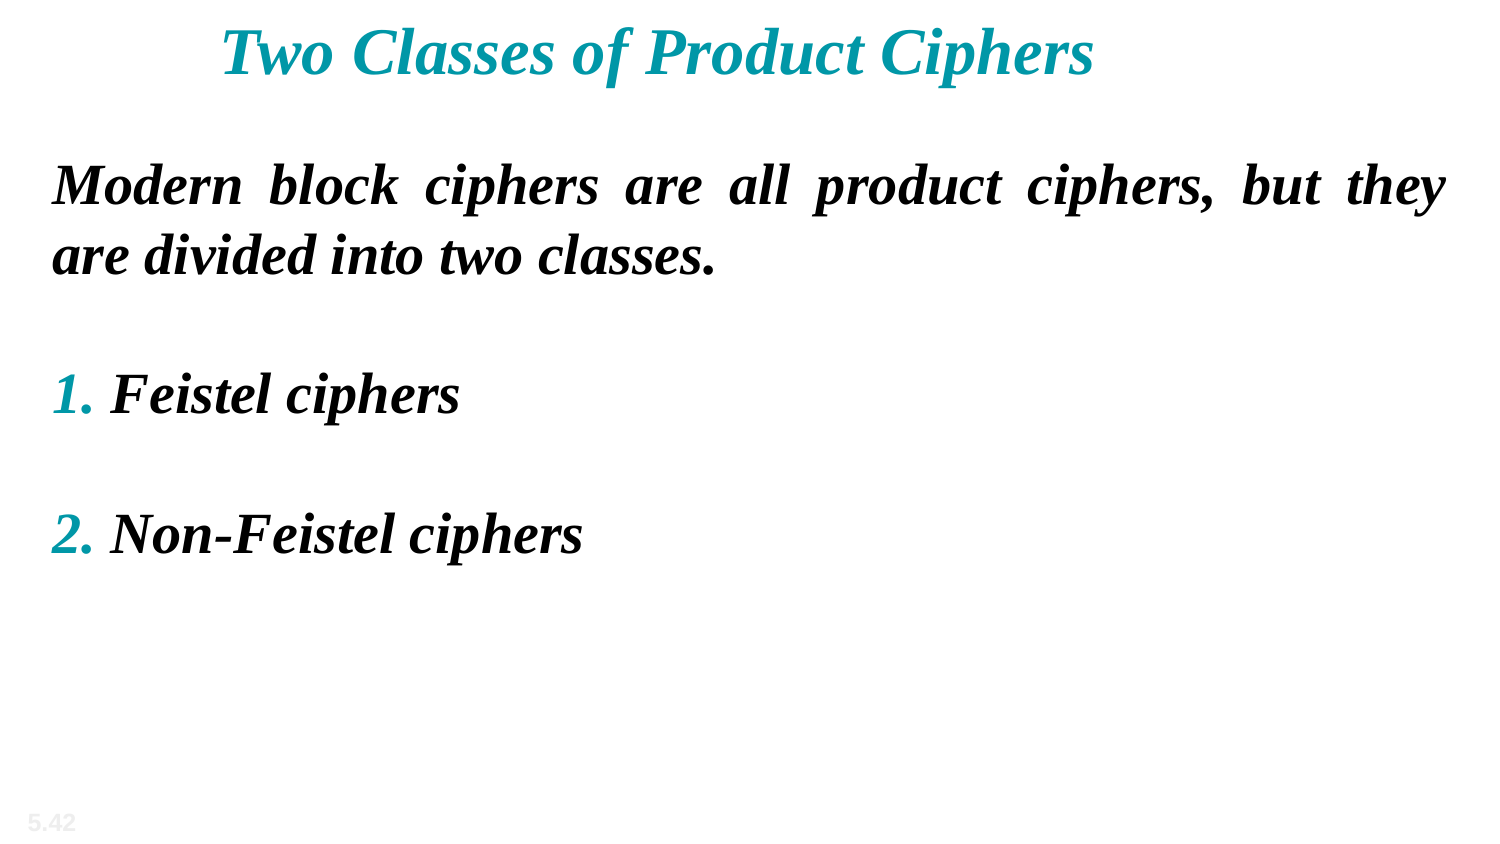

Two Classes of Product Ciphers
Modern block ciphers are all product ciphers, but they are divided into two classes.

1. Feistel ciphers

2. Non-Feistel ciphers
5.42